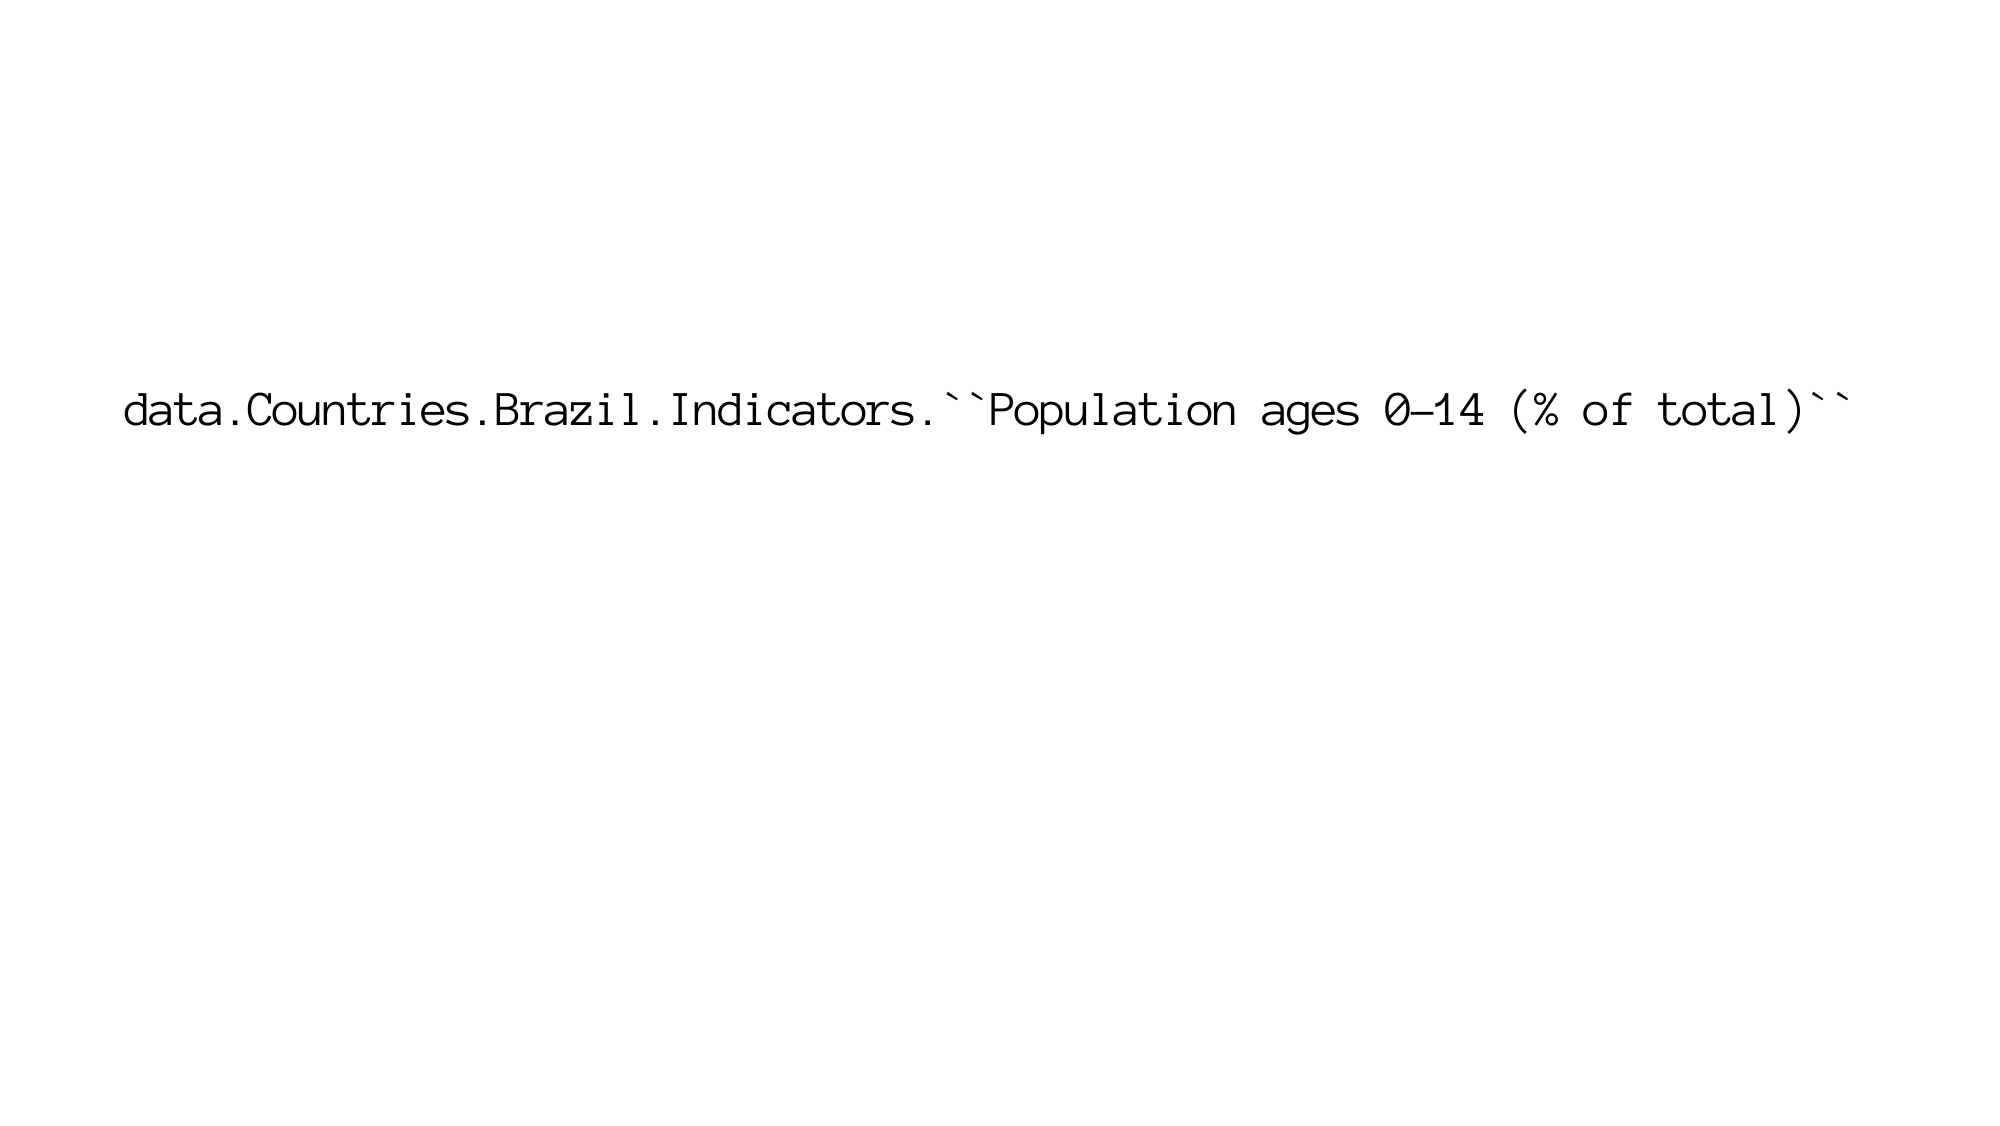

# data.Countries.Brazil.Indicators.``Population ages 0-14 (% of total)``